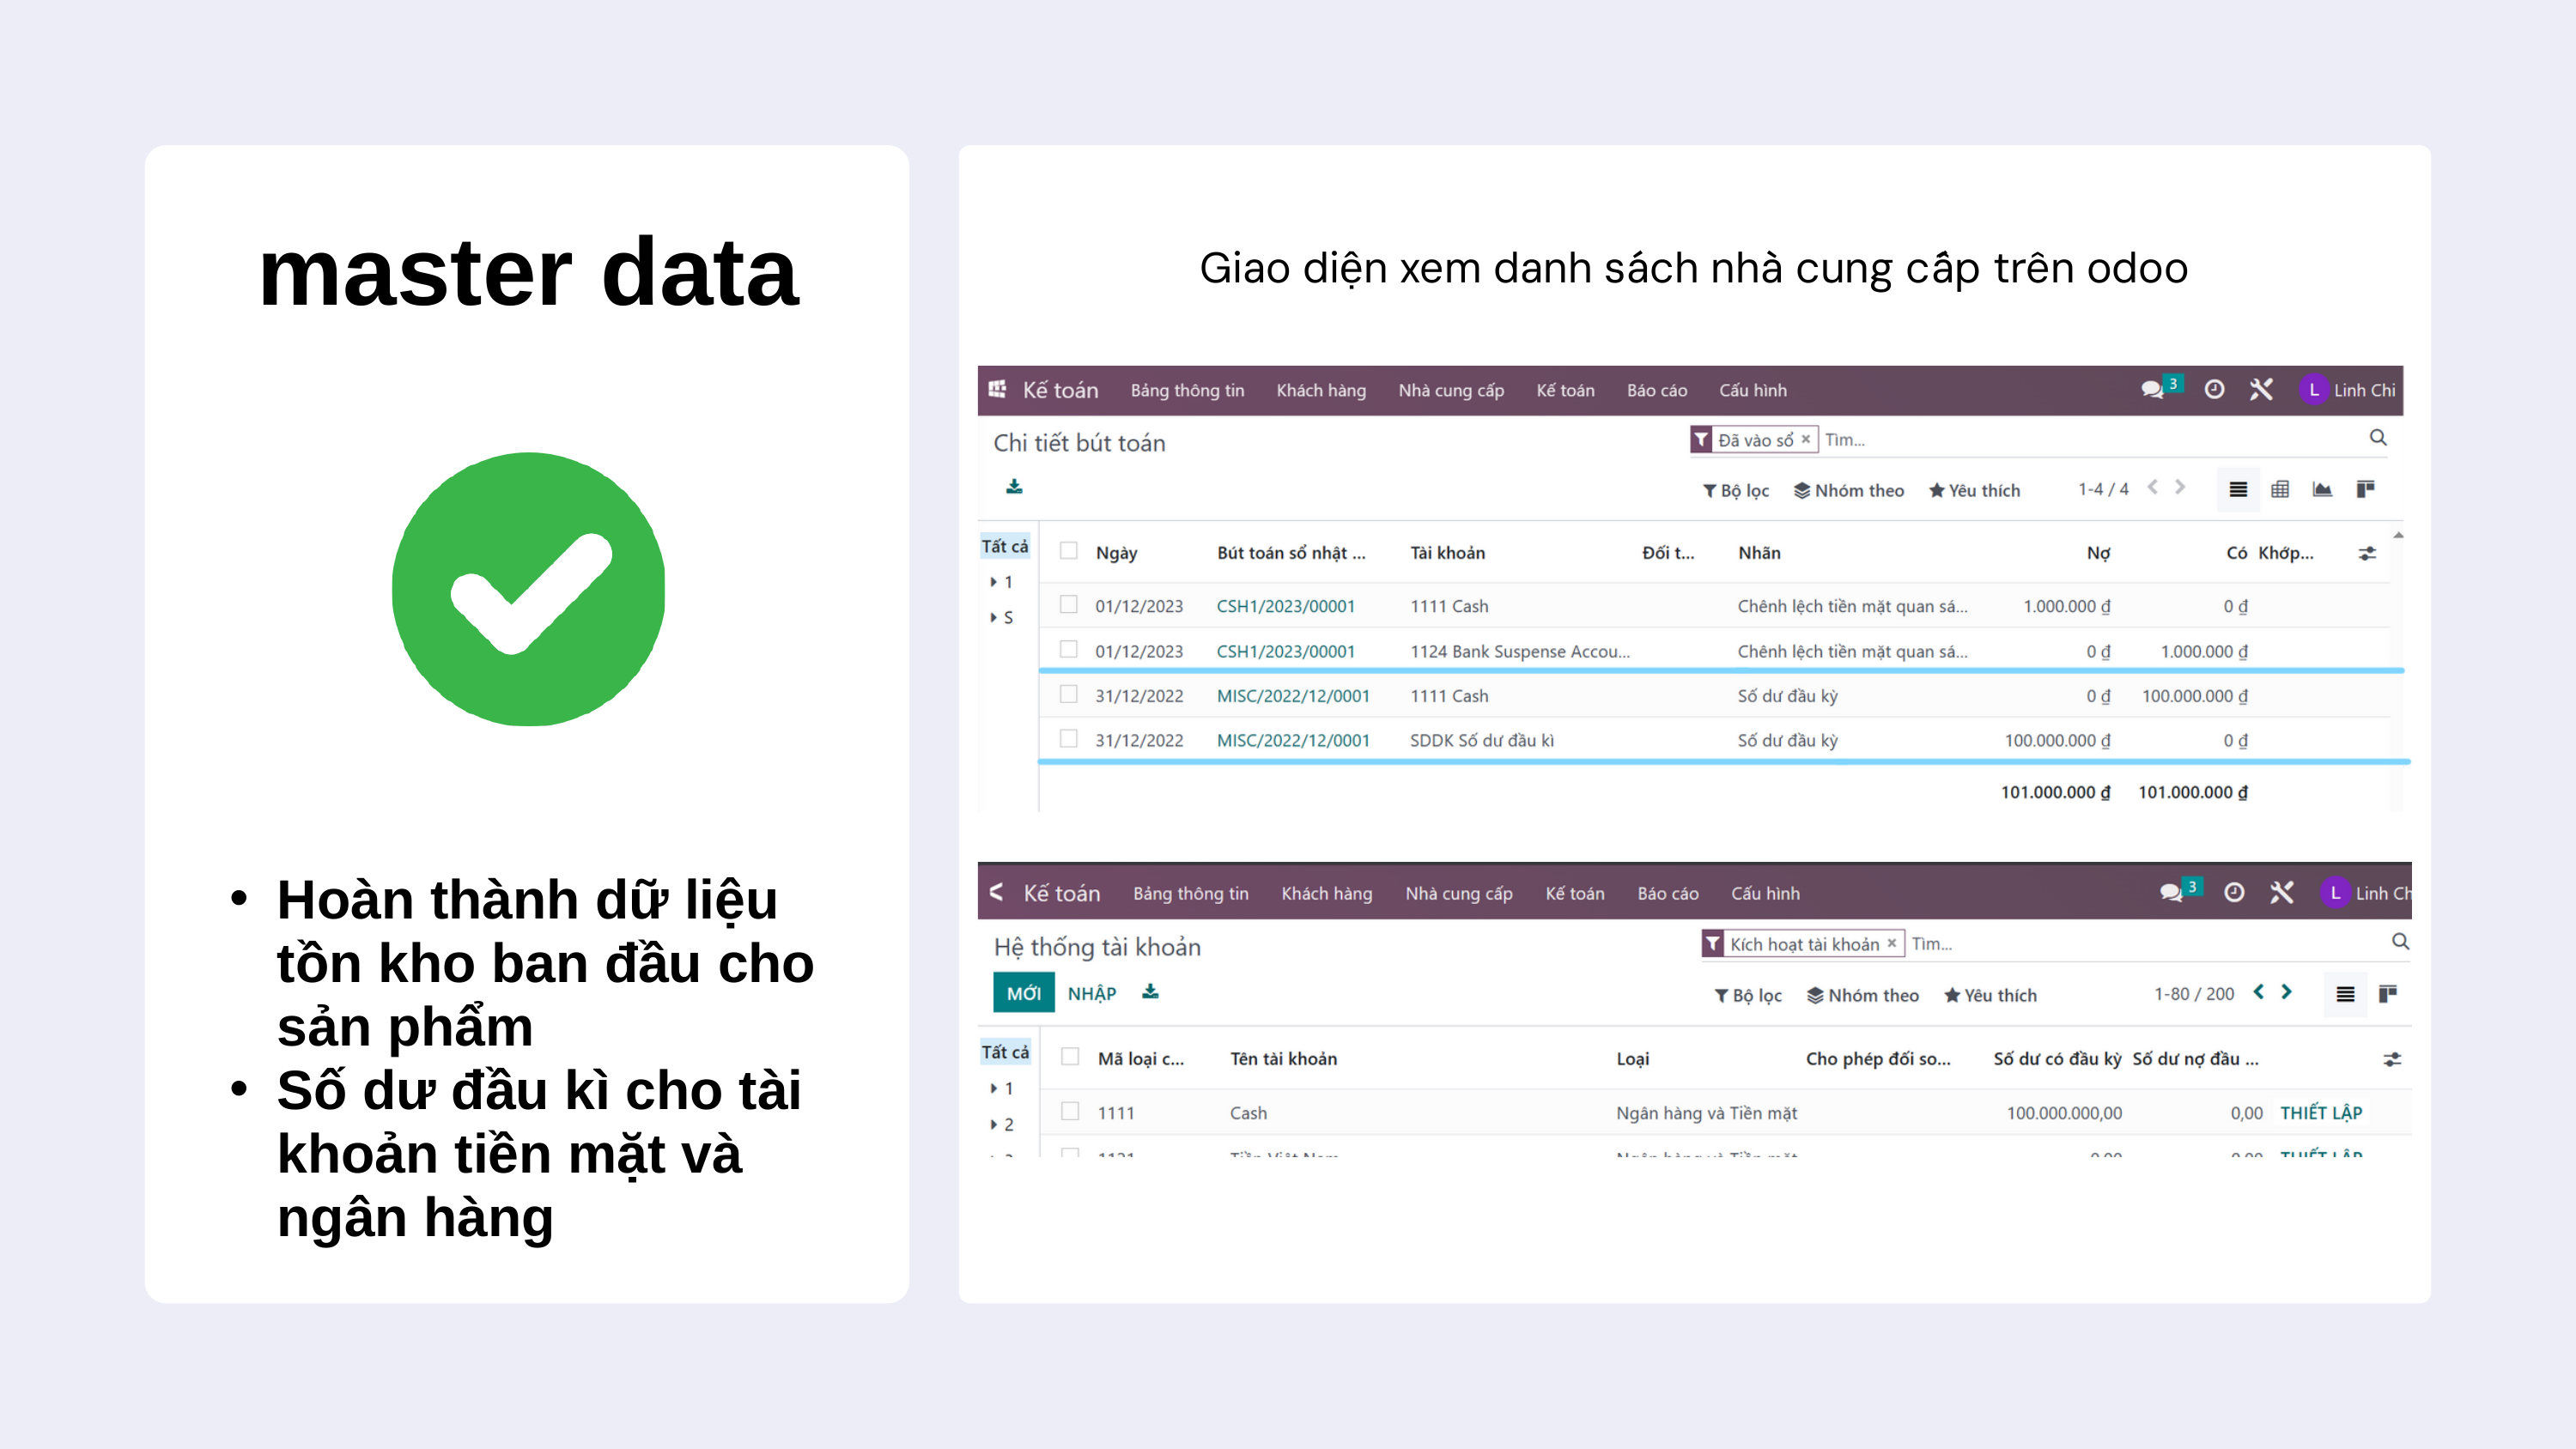

master data
Giao diện xem danh sách nhà cung cấp trên odoo

Hoàn thành dữ liệu tồn kho ban đầu cho sản phẩm
Số dư đầu kì cho tài khoản tiền mặt và ngân hàng